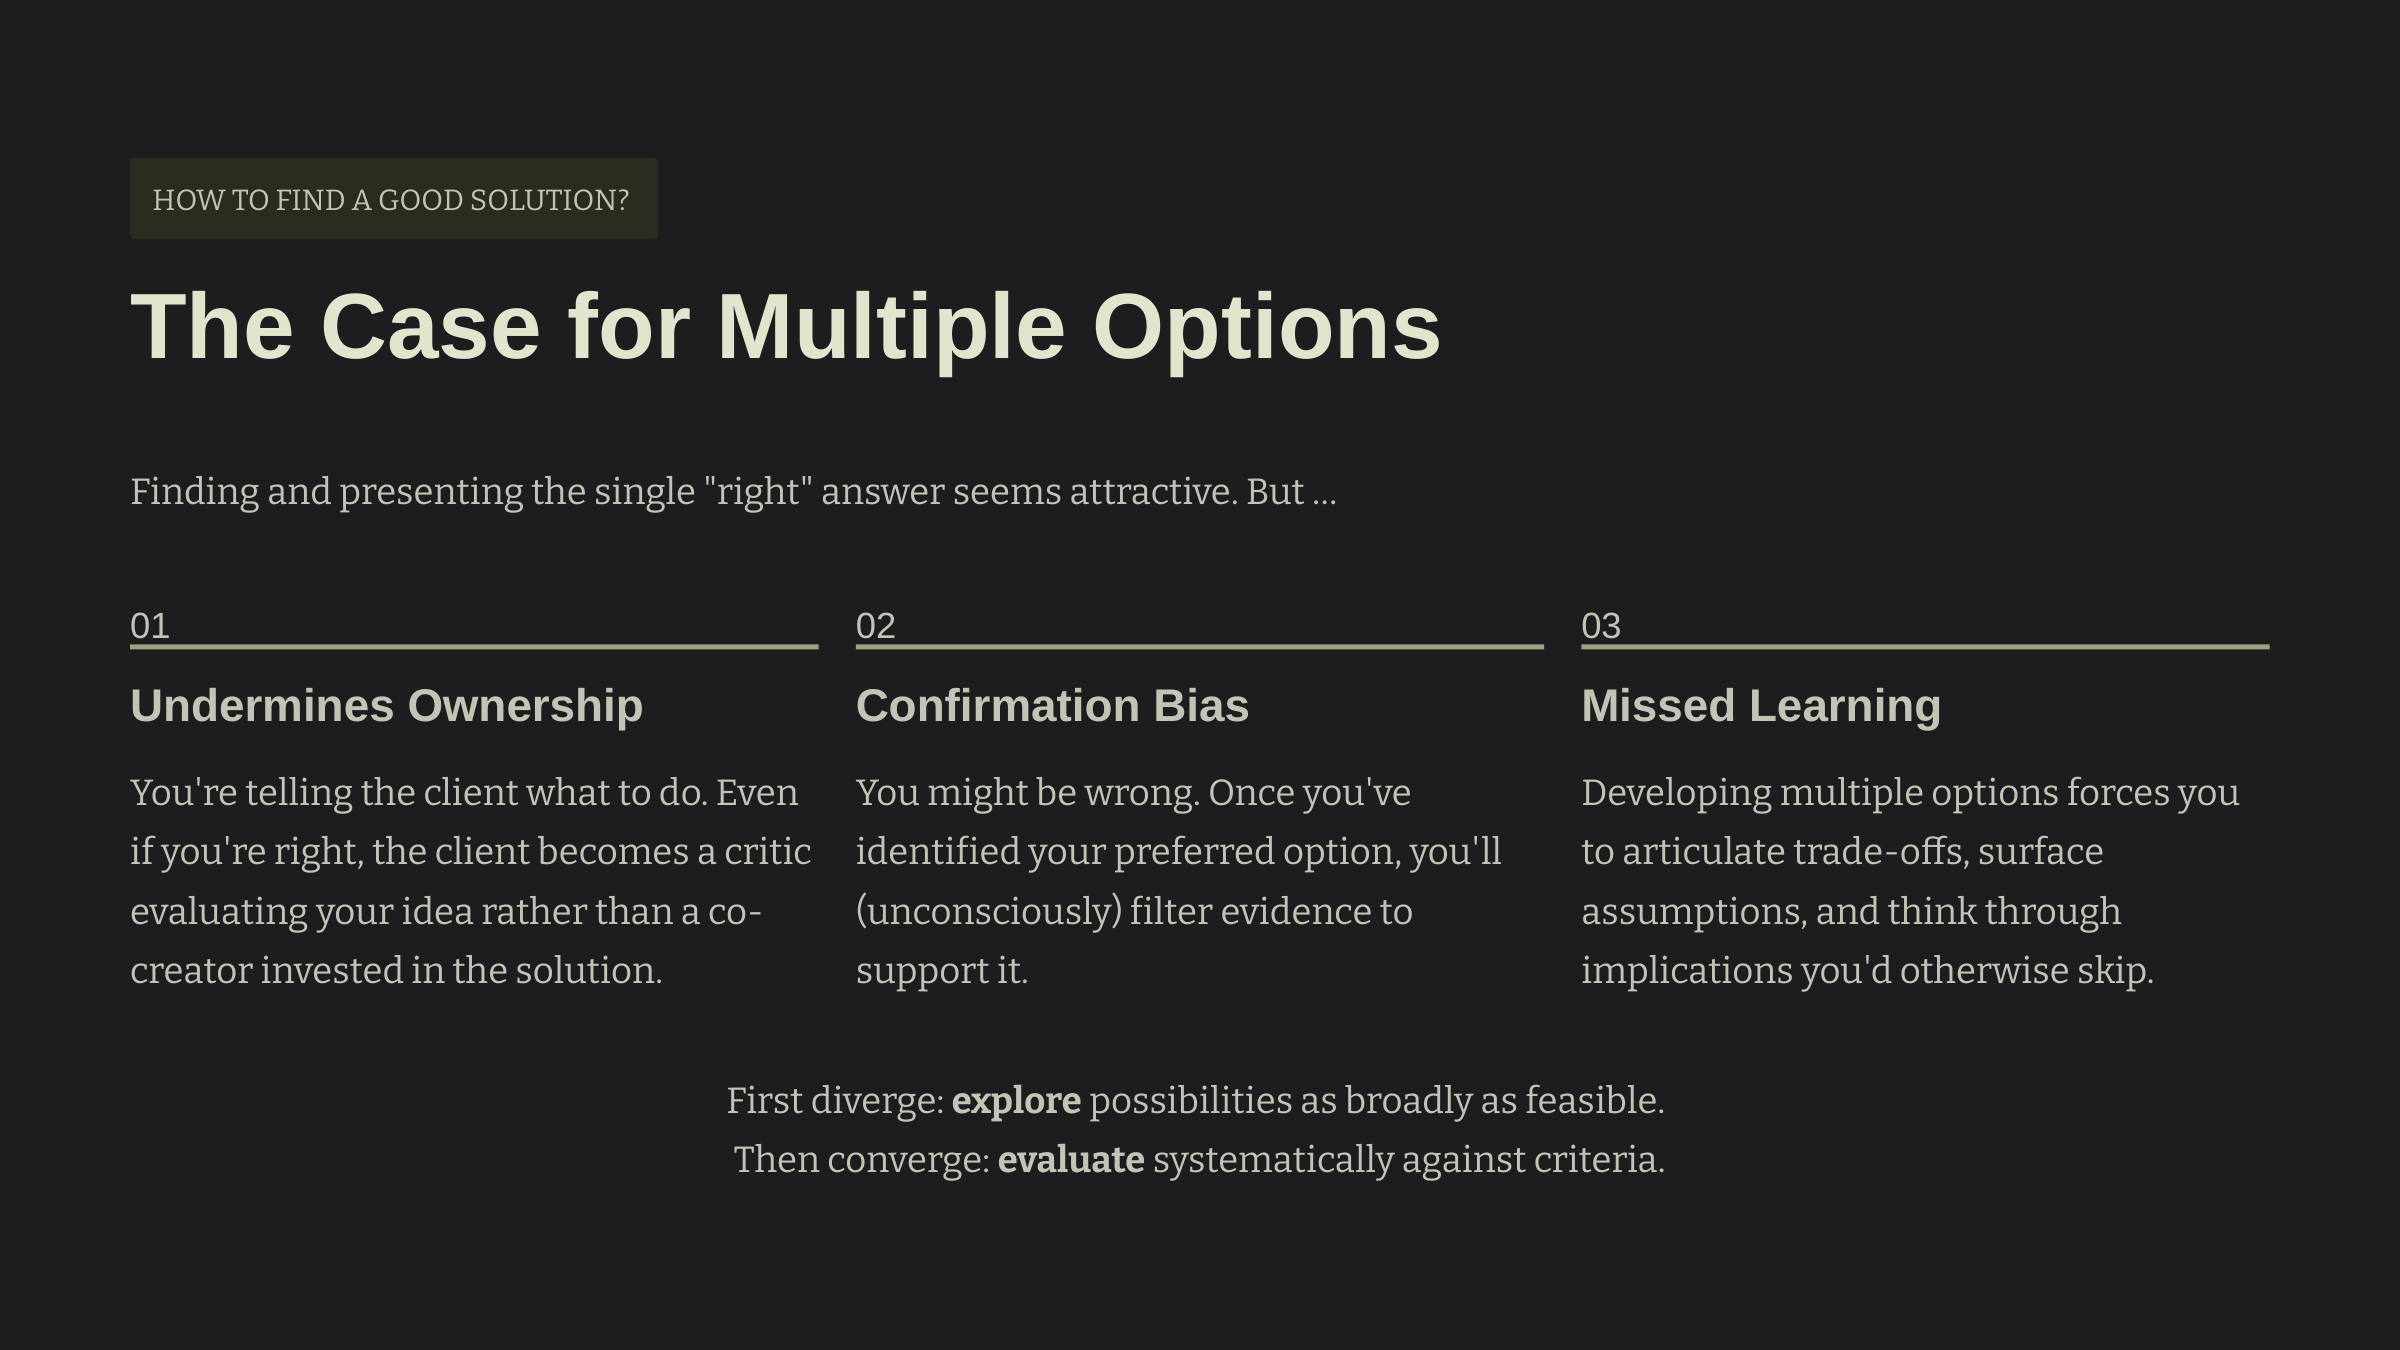

HOW TO FIND A GOOD SOLUTION?
The Case for Multiple Options
Finding and presenting the single "right" answer seems attractive. But …
01
02
03

Undermines Ownership
Confirmation Bias
Missed Learning
You're telling the client what to do. Even if you're right, the client becomes a critic evaluating your idea rather than a co-creator invested in the solution.
You might be wrong. Once you've identified your preferred option, you'll (unconsciously) filter evidence to support it.
Developing multiple options forces you to articulate trade-offs, surface assumptions, and think through implications you'd otherwise skip.
First diverge: explore possibilities as broadly as feasible.
Then converge: evaluate systematically against criteria.